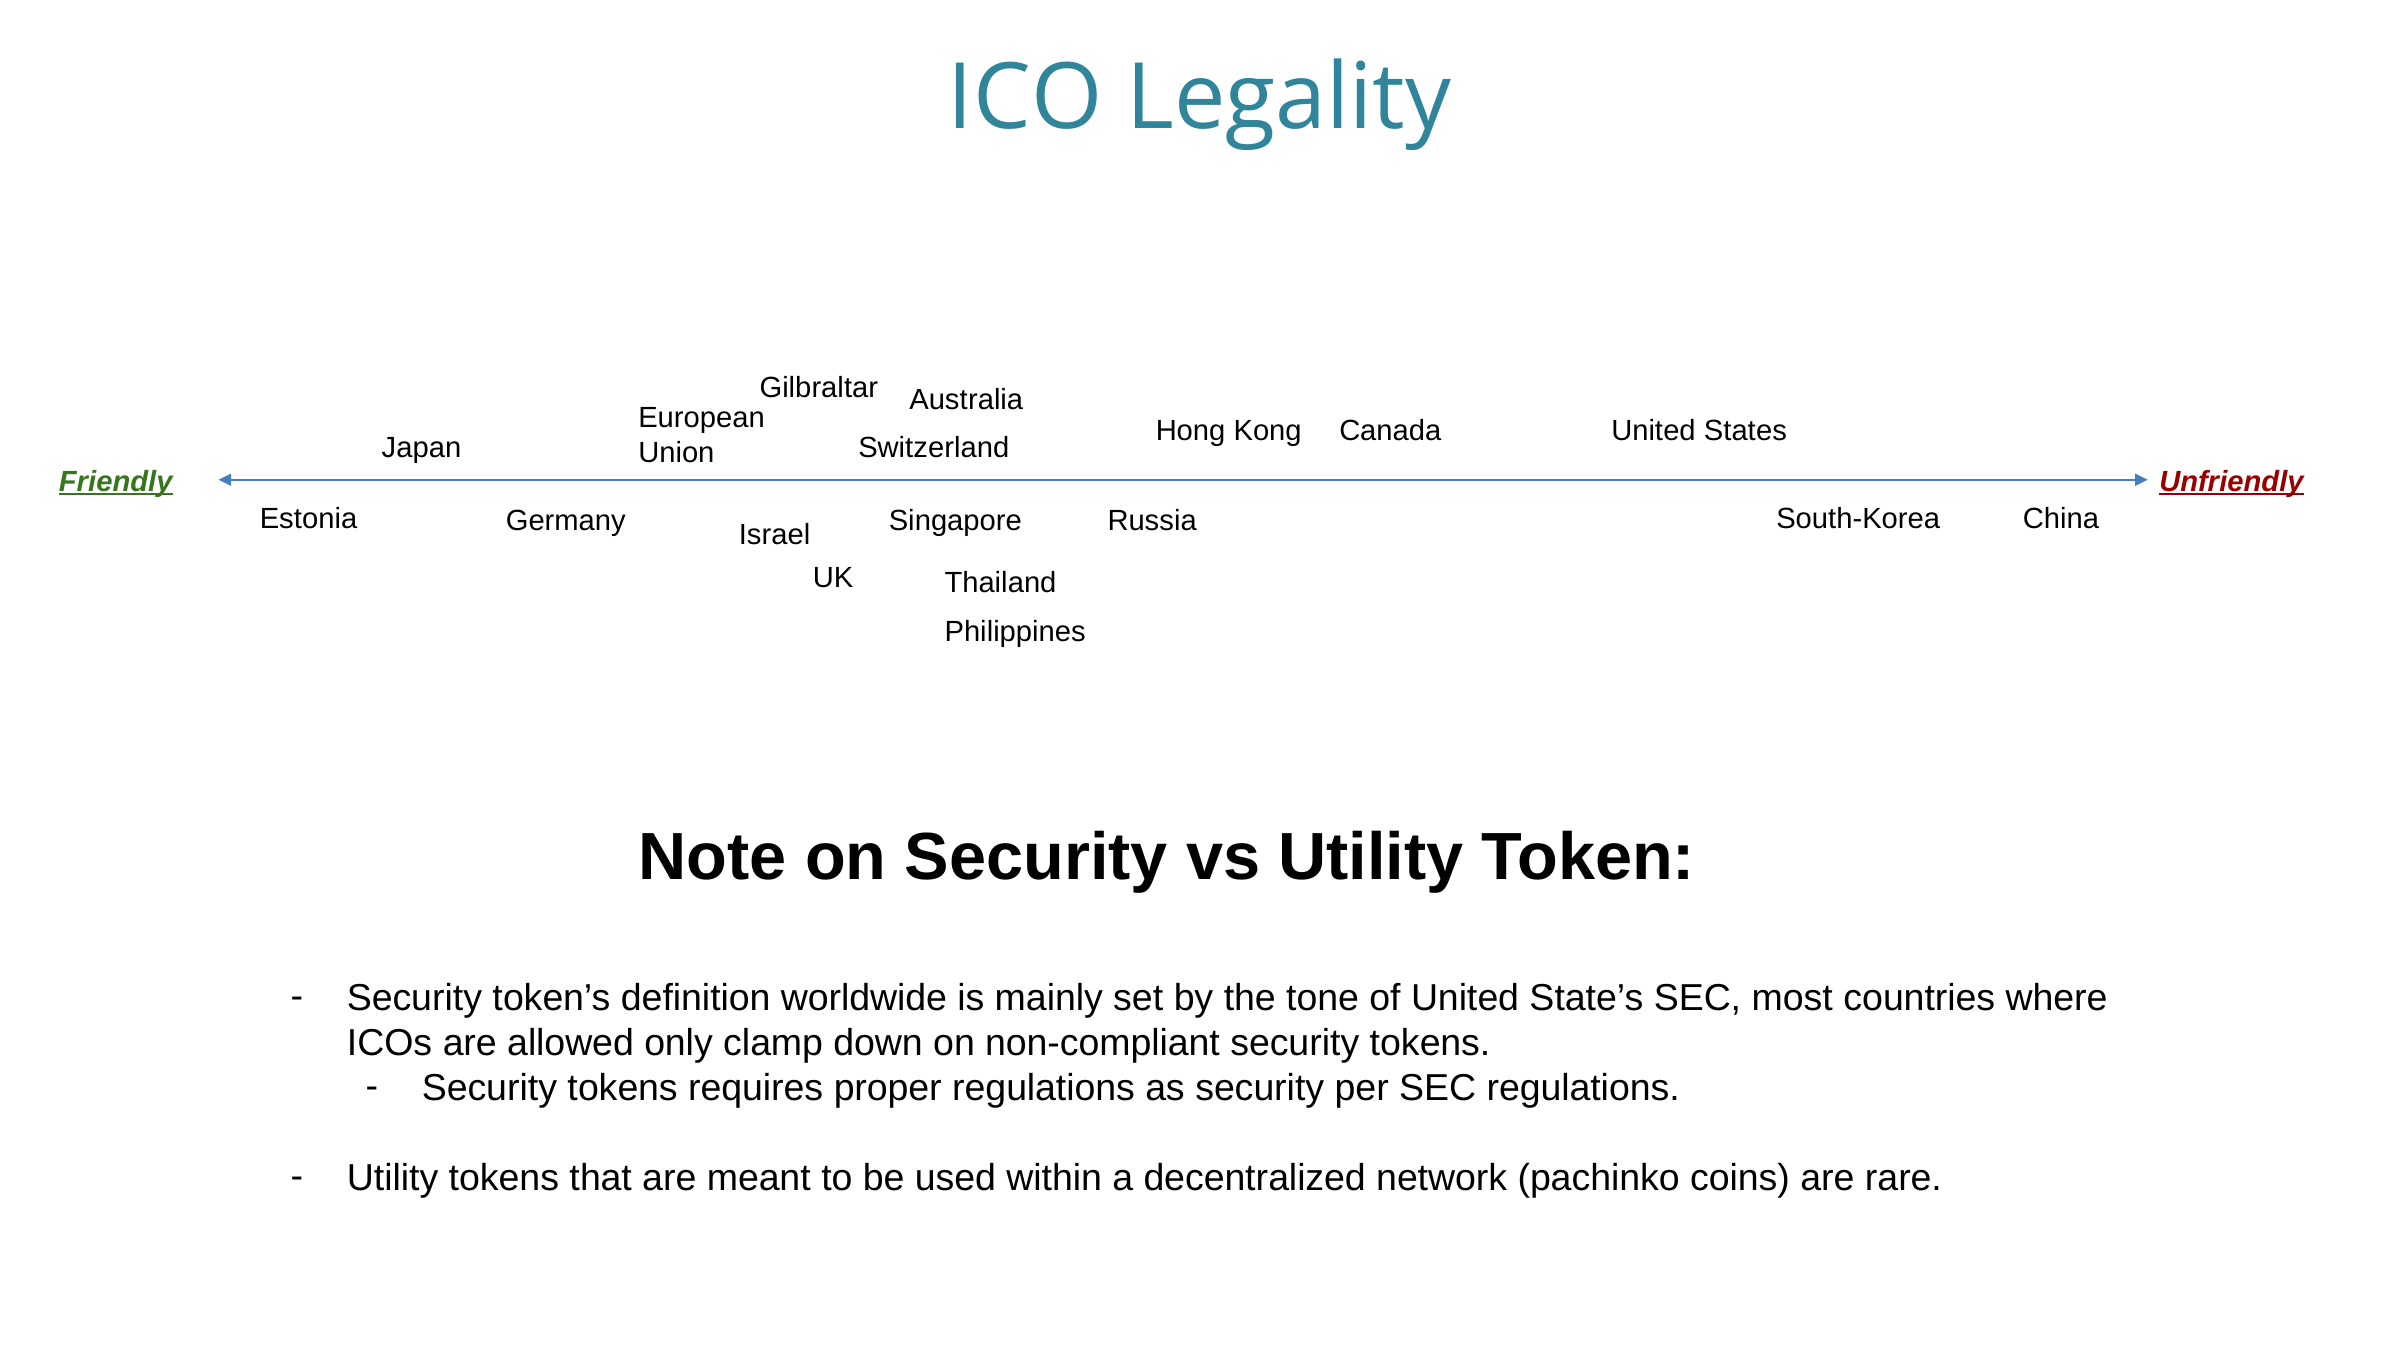

ICO Legality
Gilbraltar
Australia
European Union
United States
Hong Kong
Canada
Japan
Switzerland
Friendly
Unfriendly
China
South-Korea
Estonia
Germany
Russia
Singapore
Israel
UK
Thailand
Philippines
Note on Security vs Utility Token:
Security token’s definition worldwide is mainly set by the tone of United State’s SEC, most countries where ICOs are allowed only clamp down on non-compliant security tokens.
Security tokens requires proper regulations as security per SEC regulations.

Utility tokens that are meant to be used within a decentralized network (pachinko coins) are rare.